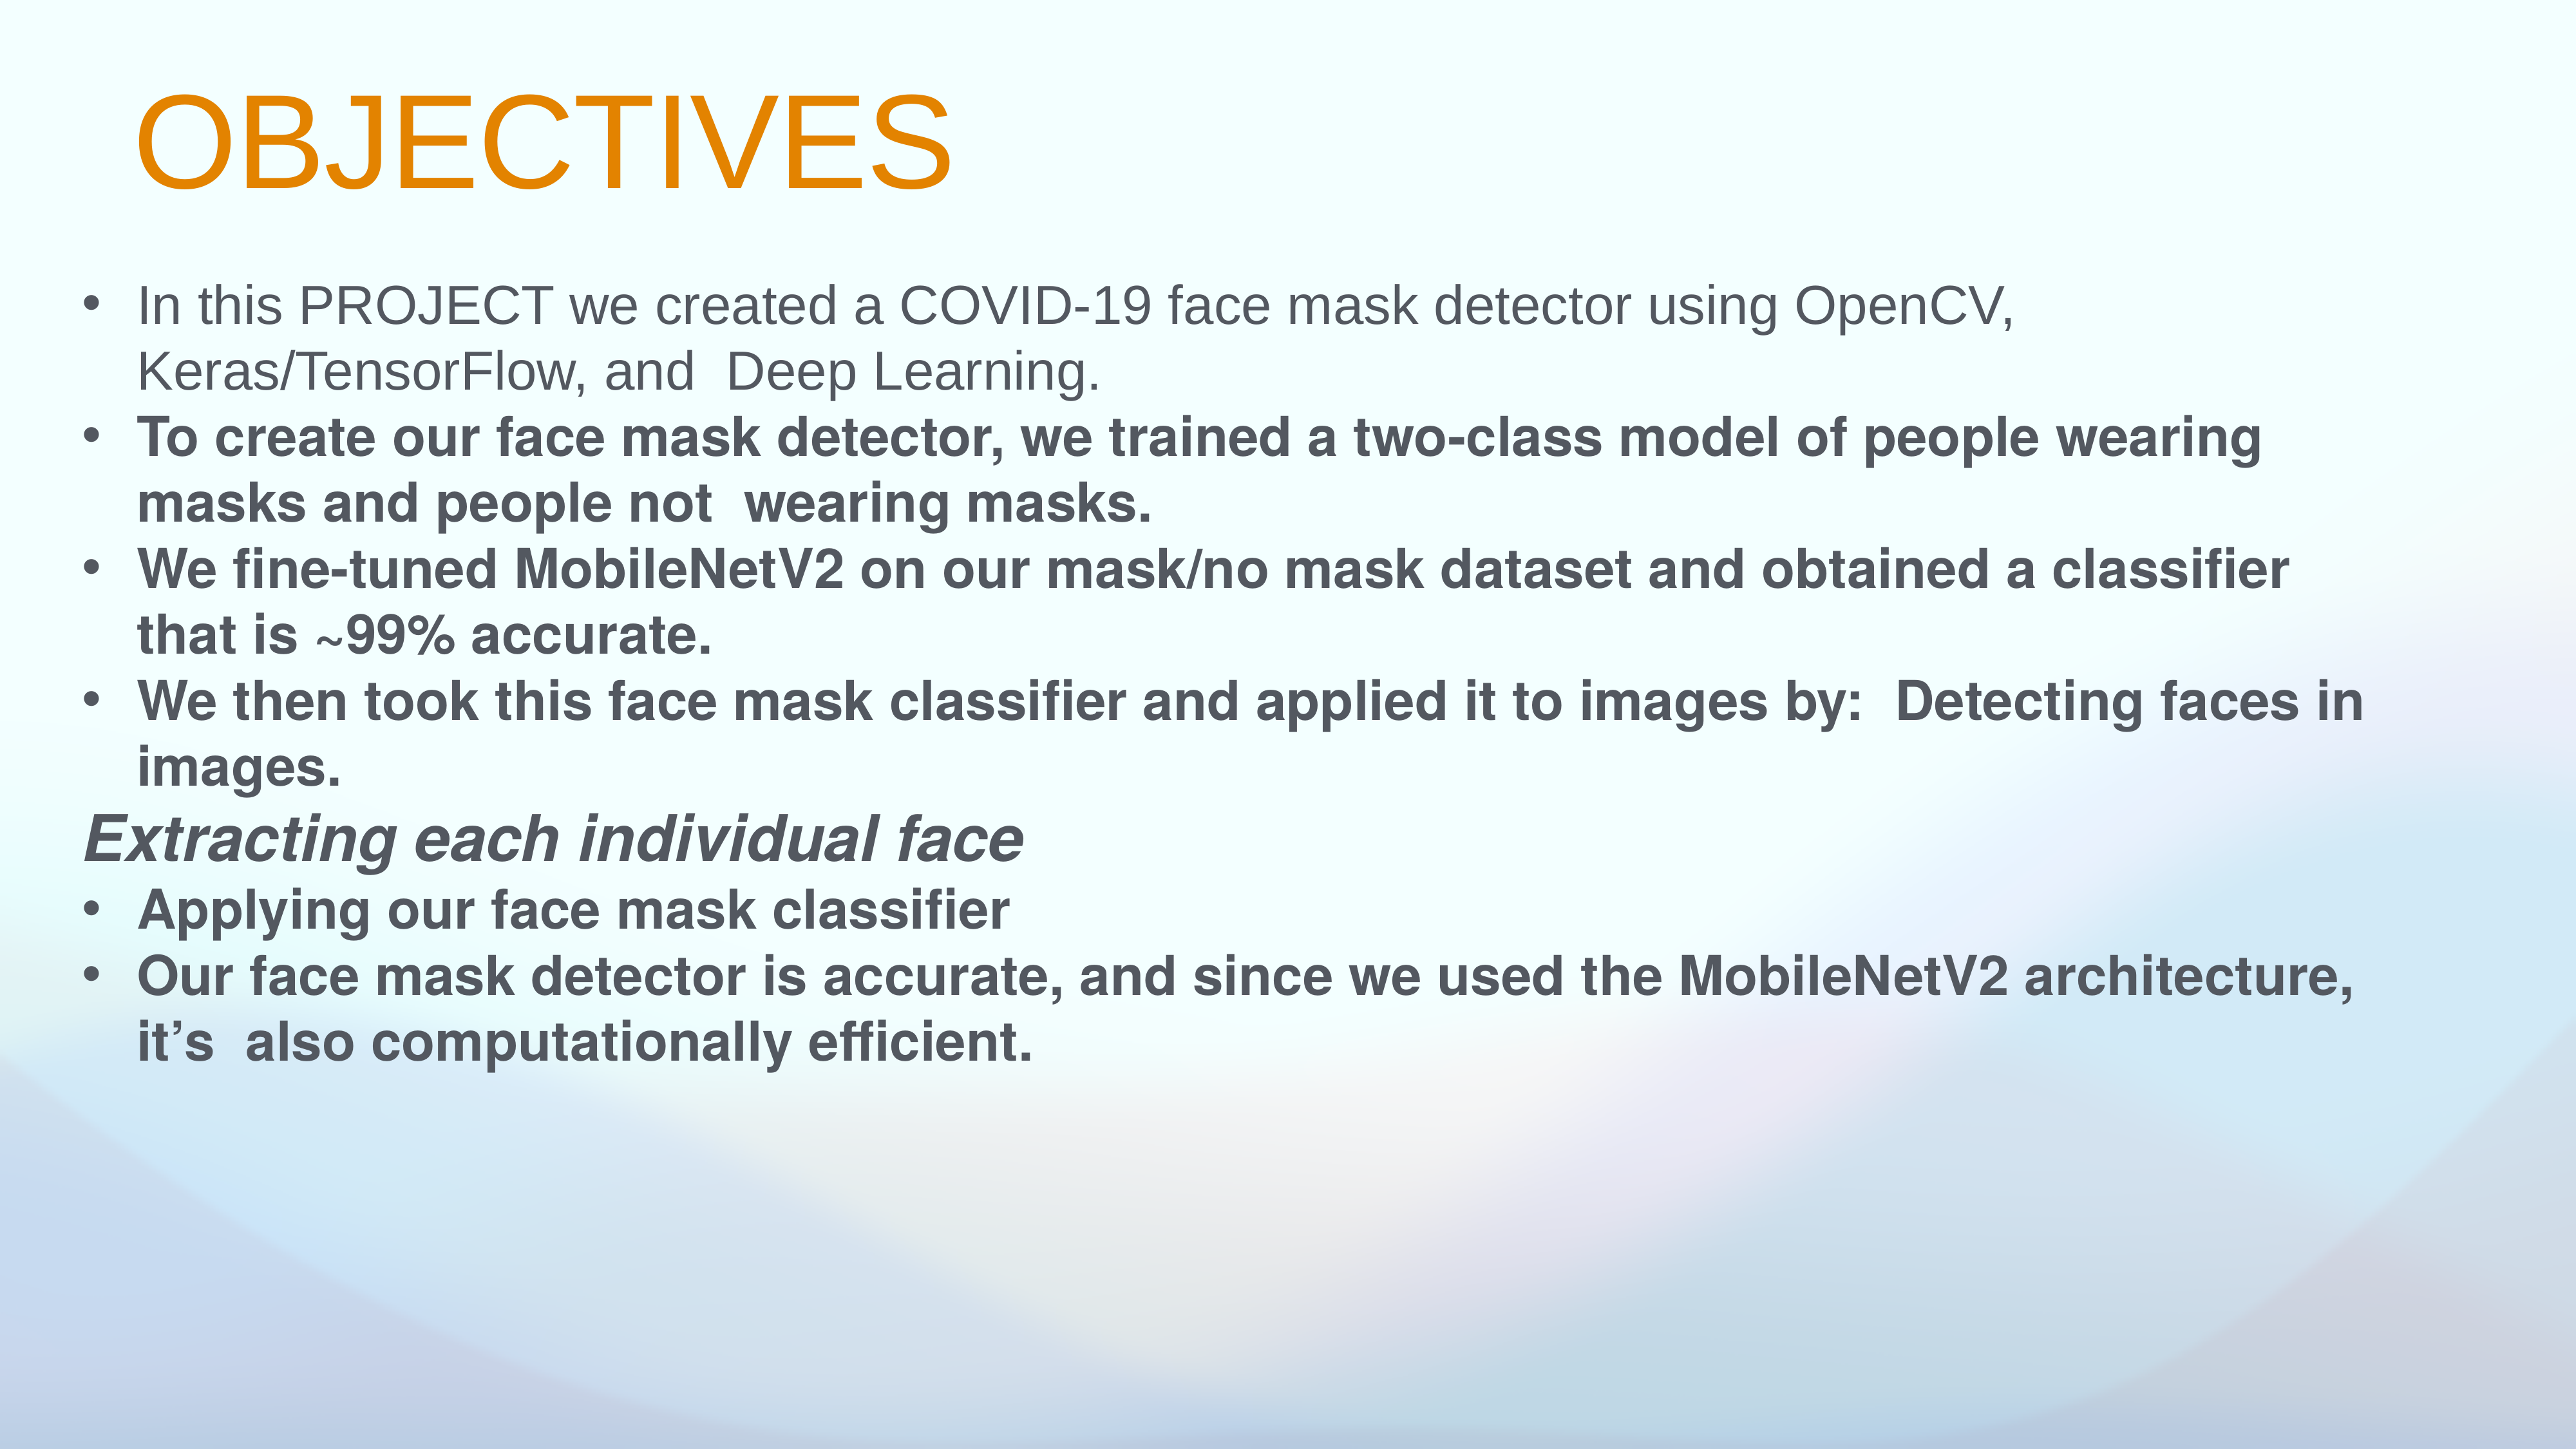

# OBJECTIVES
In this PROJECT we created a COVID-19 face mask detector using OpenCV, Keras/TensorFlow, and  Deep Learning.
To create our face mask detector, we trained a two-class model of people wearing masks and people not  wearing masks.
We fine-tuned MobileNetV2 on our mask/no mask dataset and obtained a classifier that is ~99% accurate.
We then took this face mask classifier and applied it to images by:  Detecting faces in images.
Extracting each individual face
Applying our face mask classifier
Our face mask detector is accurate, and since we used the MobileNetV2 architecture, it’s  also computationally efficient.